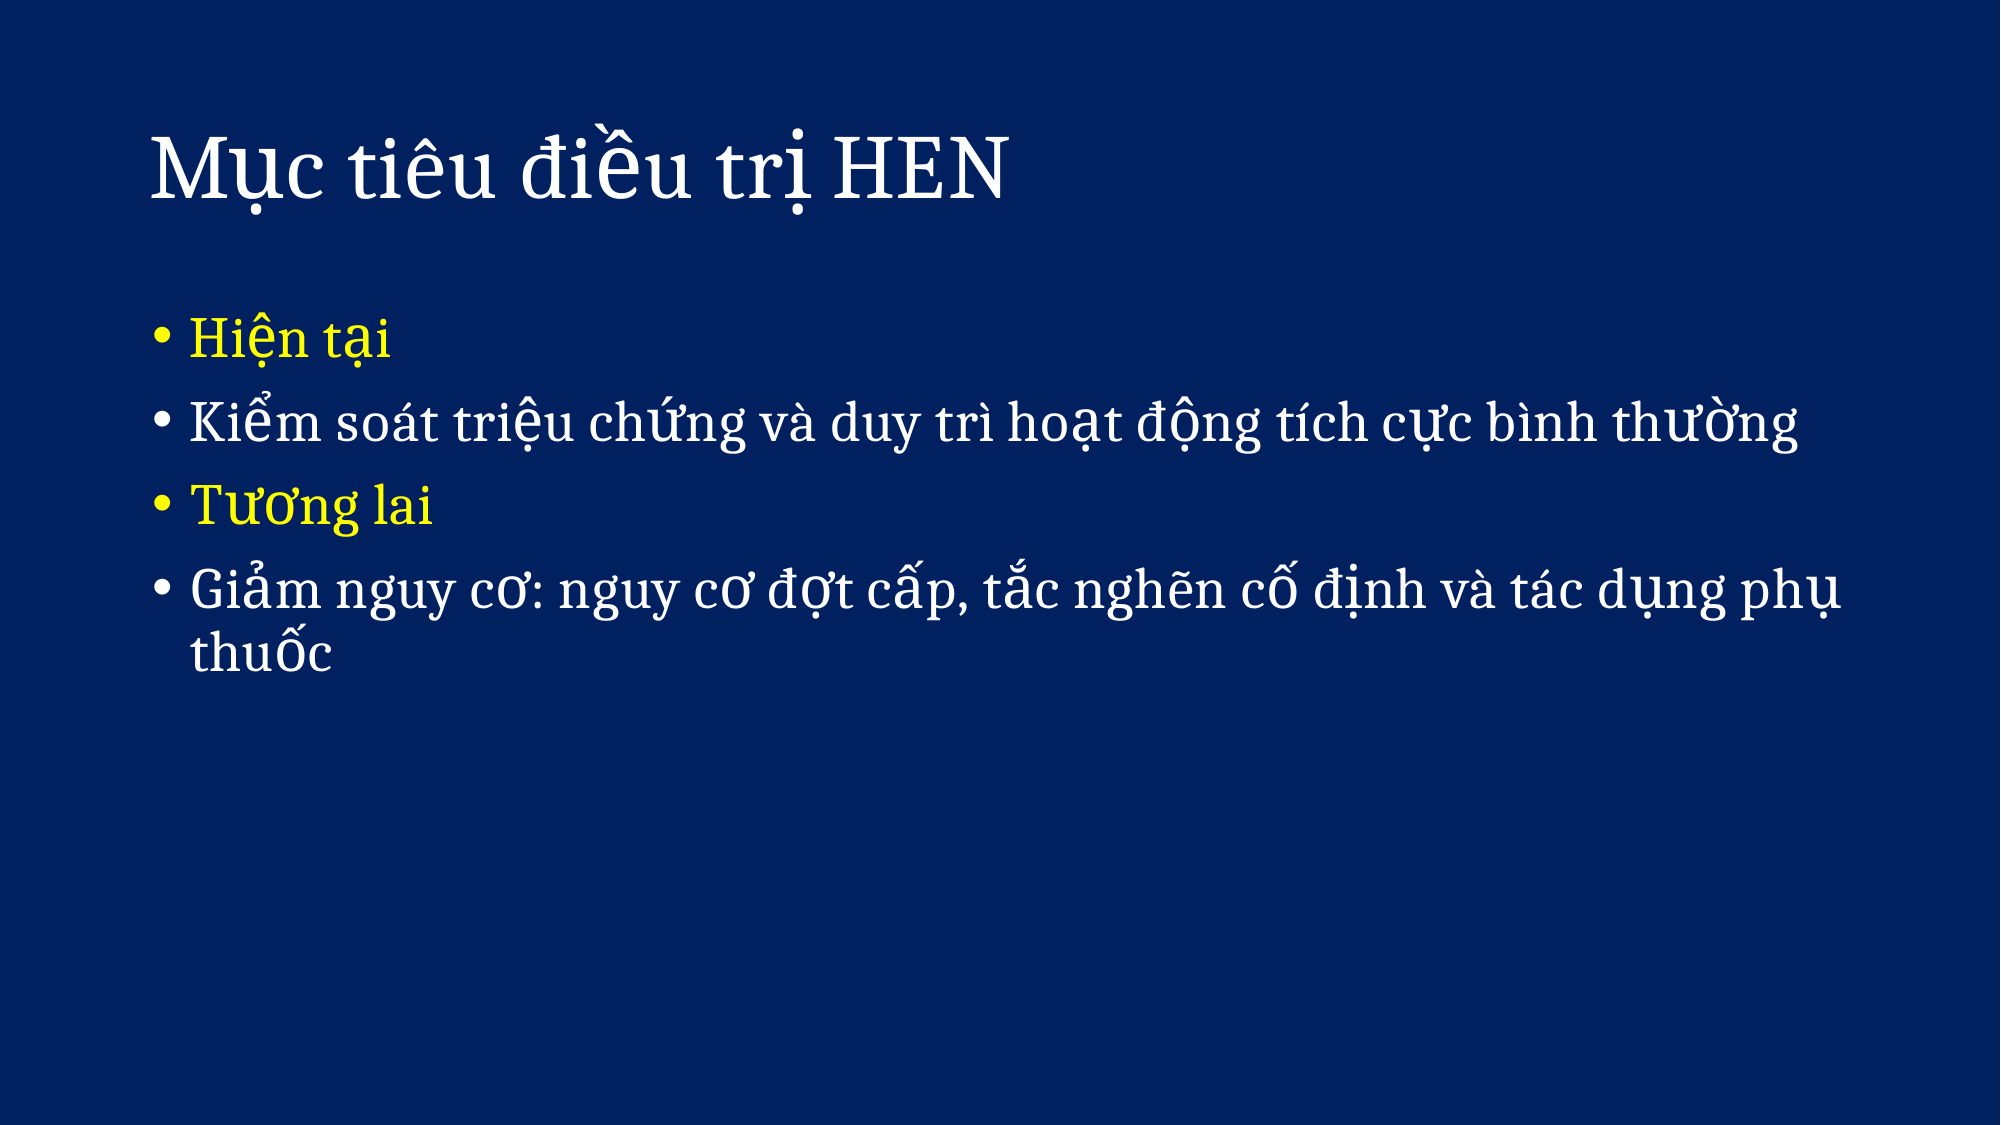

Mục tiêu điều trị HEN
Hiện tại
Kiểm soát triệu chứng và duy trì hoạt động tích cực bình thường
Tương lai
Giảm nguy cơ: nguy cơ đợt cấp, tắc nghẽn cố định và tác dụng phụ thuốc